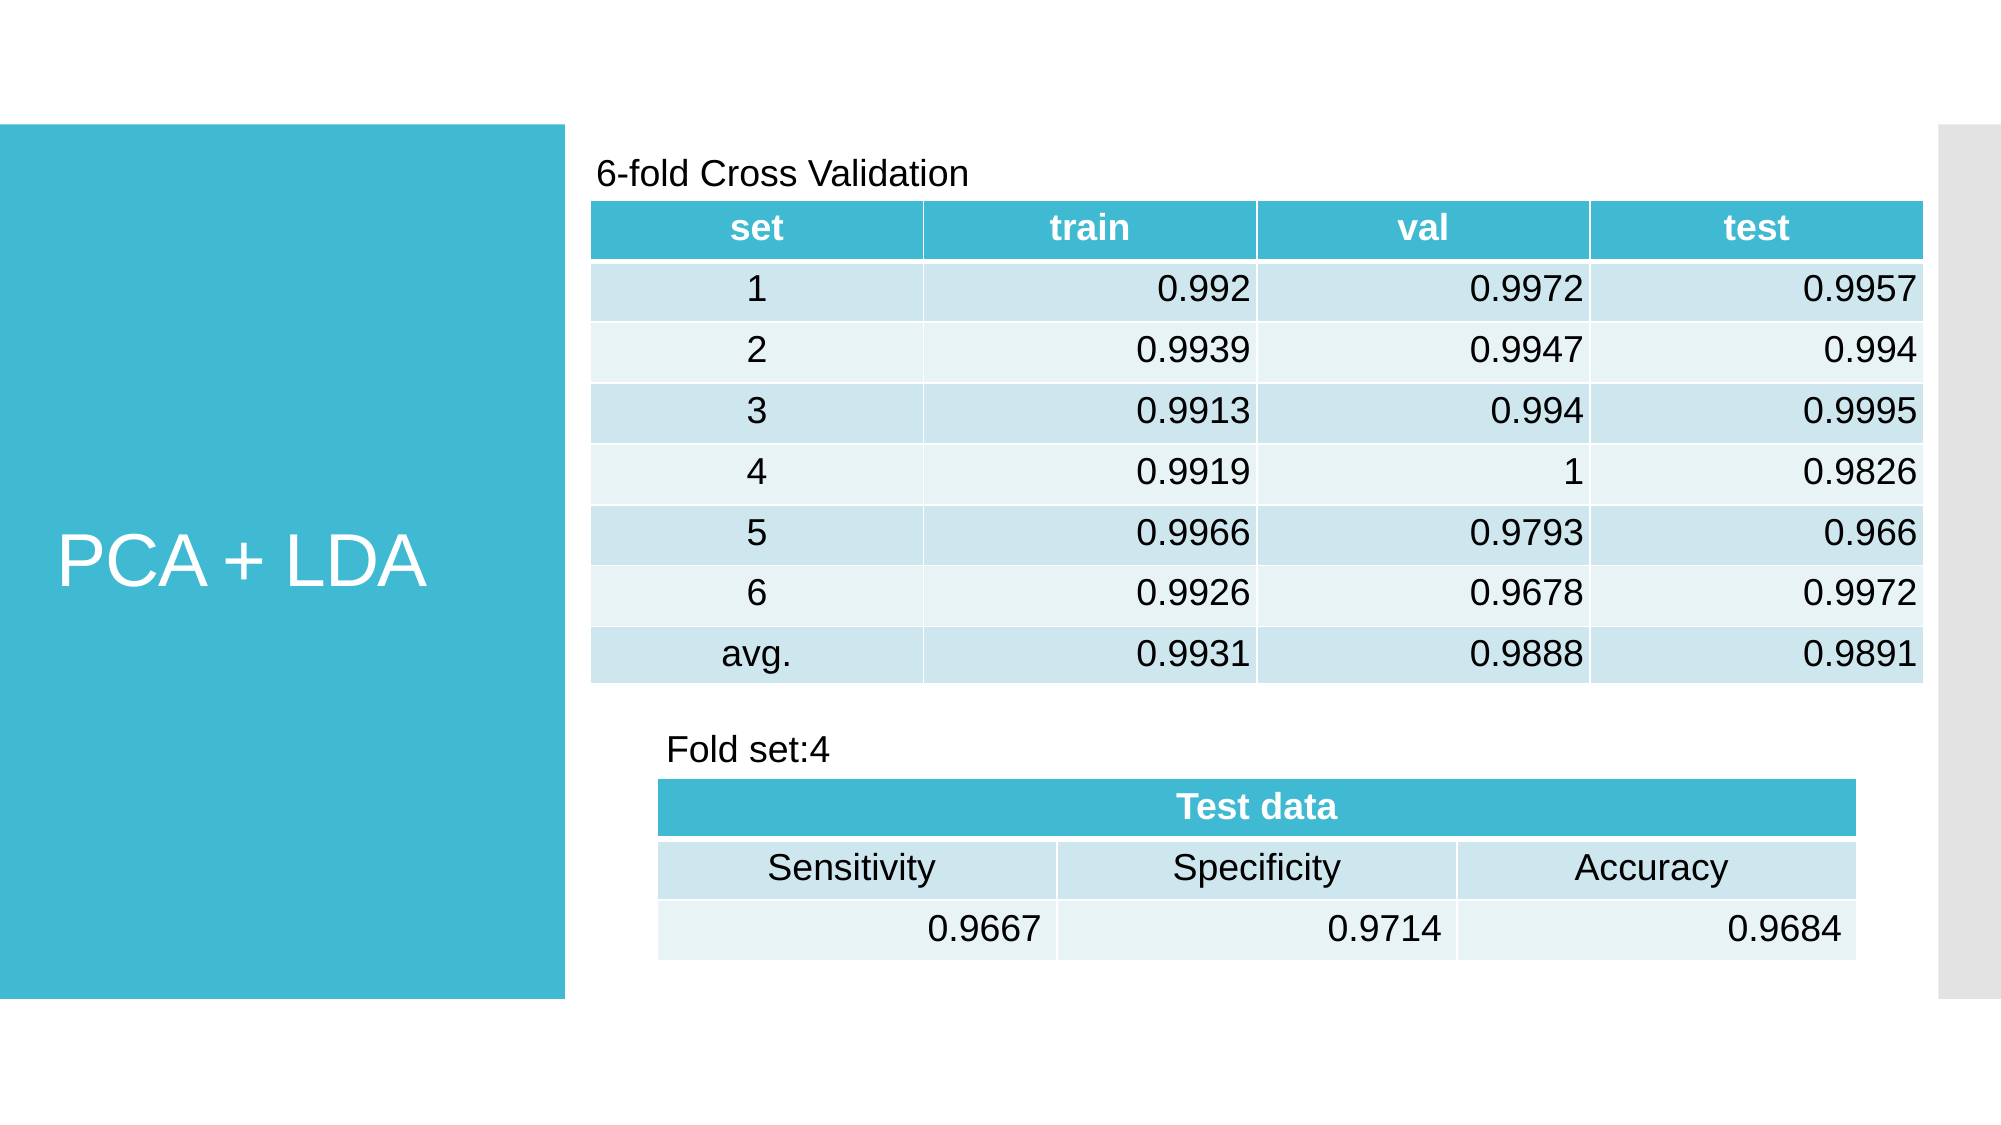

6-fold Cross Validation
# PCA + LDA
| set | train | val | test |
| --- | --- | --- | --- |
| 1 | 0.992 | 0.9972 | 0.9957 |
| 2 | 0.9939 | 0.9947 | 0.994 |
| 3 | 0.9913 | 0.994 | 0.9995 |
| 4 | 0.9919 | 1 | 0.9826 |
| 5 | 0.9966 | 0.9793 | 0.966 |
| 6 | 0.9926 | 0.9678 | 0.9972 |
| avg. | 0.9931 | 0.9888 | 0.9891 |
Fold set:4
| Test data |  |  |
| --- | --- | --- |
| Sensitivity | Specificity | Accuracy |
| 0.9667 | 0.9714 | 0.9684 |